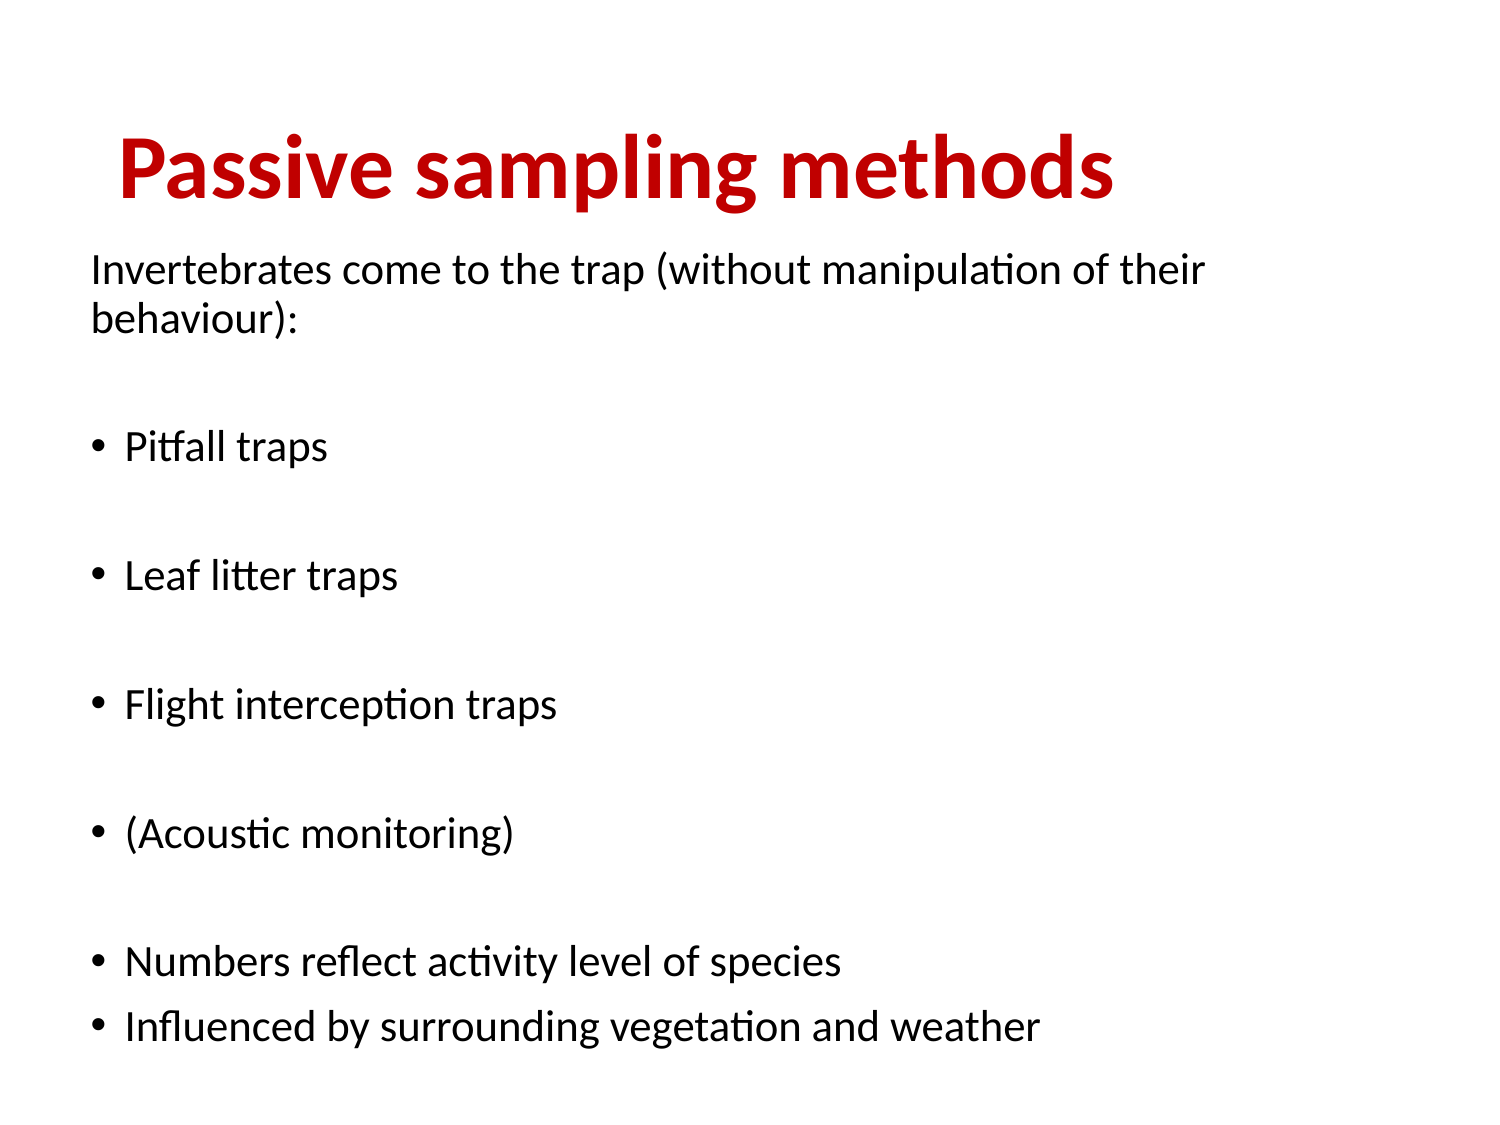

# Passive sampling methods
Invertebrates come to the trap (without manipulation of their behaviour):

Pitfall traps

Leaf litter traps

Flight interception traps

(Acoustic monitoring)

Numbers reflect activity level of species
Influenced by surrounding vegetation and weather